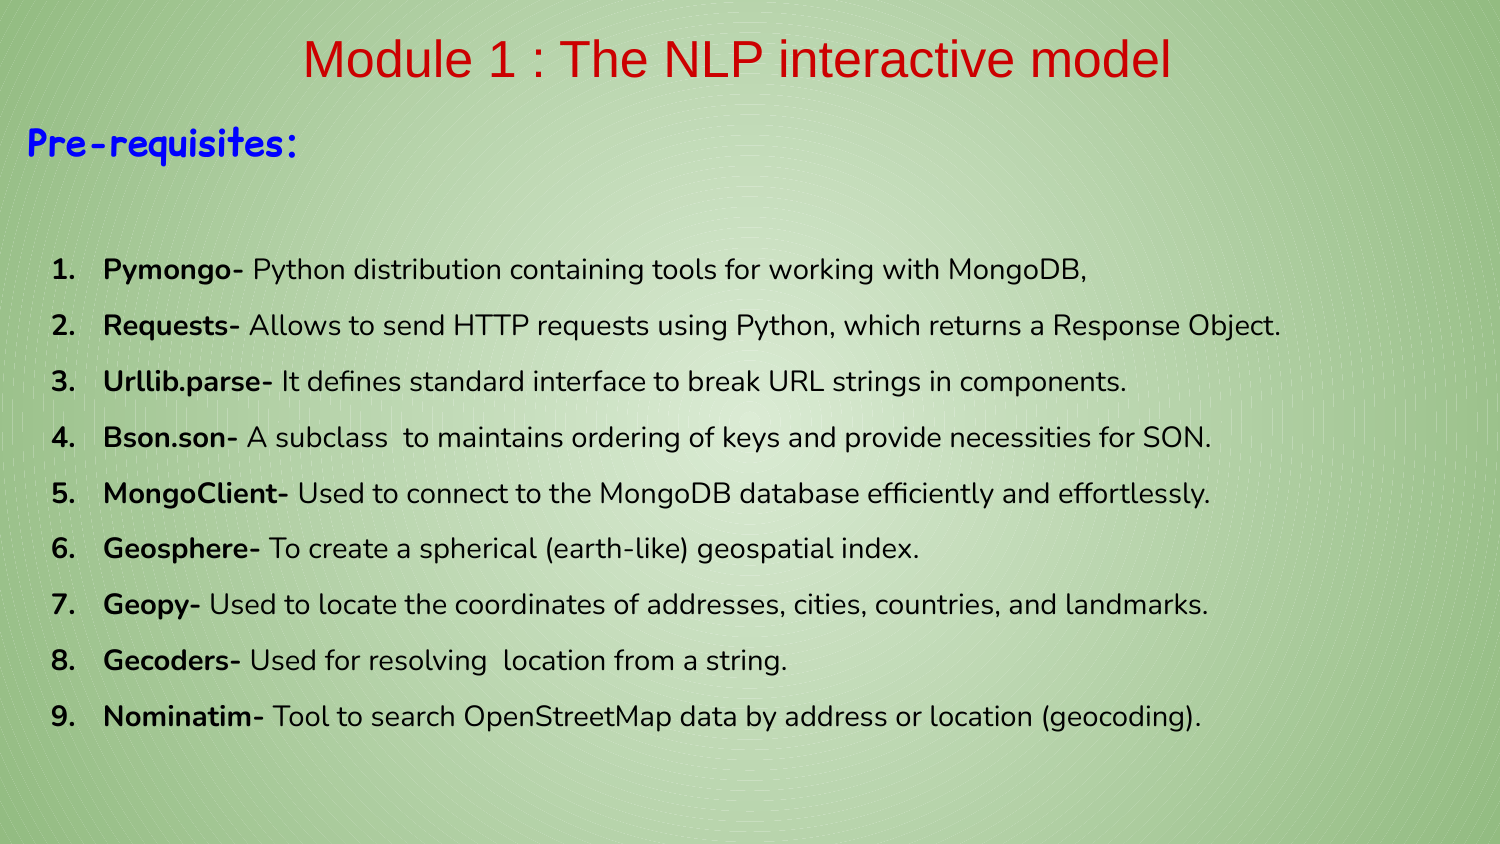

Module 1 : The NLP interactive model
Pre-requisites:

Pymongo- Python distribution containing tools for working with MongoDB,
Requests- Allows to send HTTP requests using Python, which returns a Response Object.
Urllib.parse- It defines standard interface to break URL strings in components.
Bson.son- A subclass  to maintains ordering of keys and provide necessities for SON.
MongoClient- Used to connect to the MongoDB database efficiently and effortlessly.
Geosphere- To create a spherical (earth-like) geospatial index.
Geopy- Used to locate the coordinates of addresses, cities, countries, and landmarks.
Gecoders- Used for resolving  location from a string.
Nominatim- Tool to search OpenStreetMap data by address or location (geocoding).